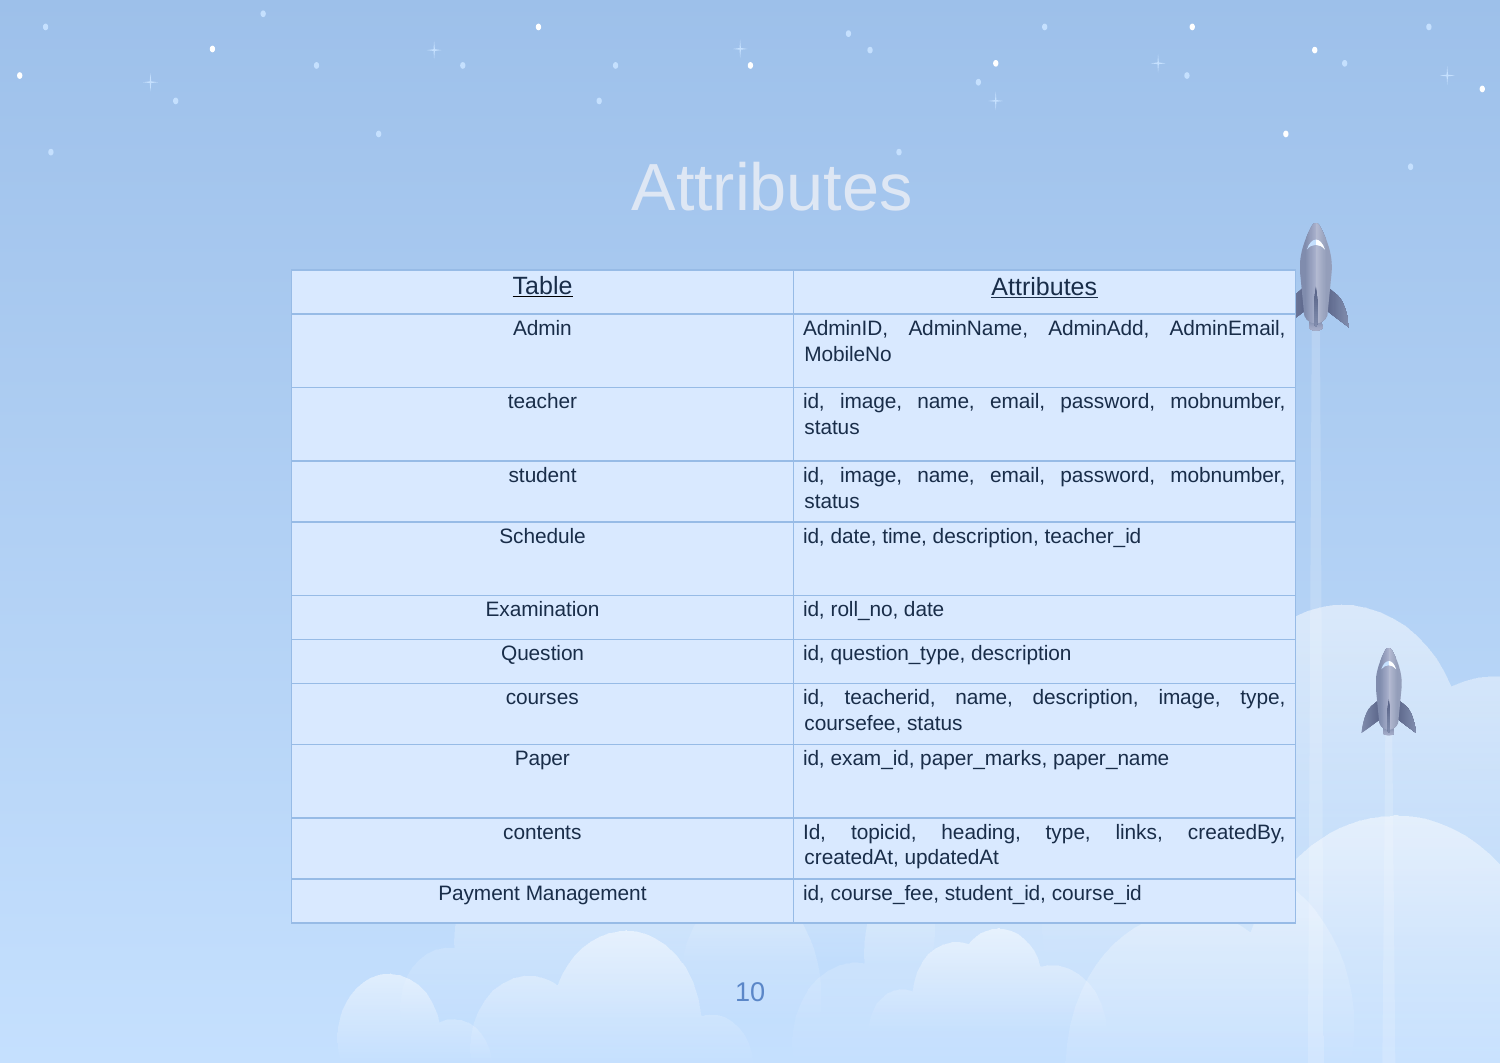

# Attributes
| Table | Attributes |
| --- | --- |
| Admin | AdminID, AdminName, AdminAdd, AdminEmail, MobileNo |
| teacher | id, image, name, email, password, mobnumber, status |
| student | id, image, name, email, password, mobnumber, status |
| Schedule | id, date, time, description, teacher\_id |
| Examination | id, roll\_no, date |
| Question | id, question\_type, description |
| courses | id, teacherid, name, description, image, type, coursefee, status |
| Paper | id, exam\_id, paper\_marks, paper\_name |
| contents | Id, topicid, heading, type, links, createdBy, createdAt, updatedAt |
| Payment Management | id, course\_fee, student\_id, course\_id |
10